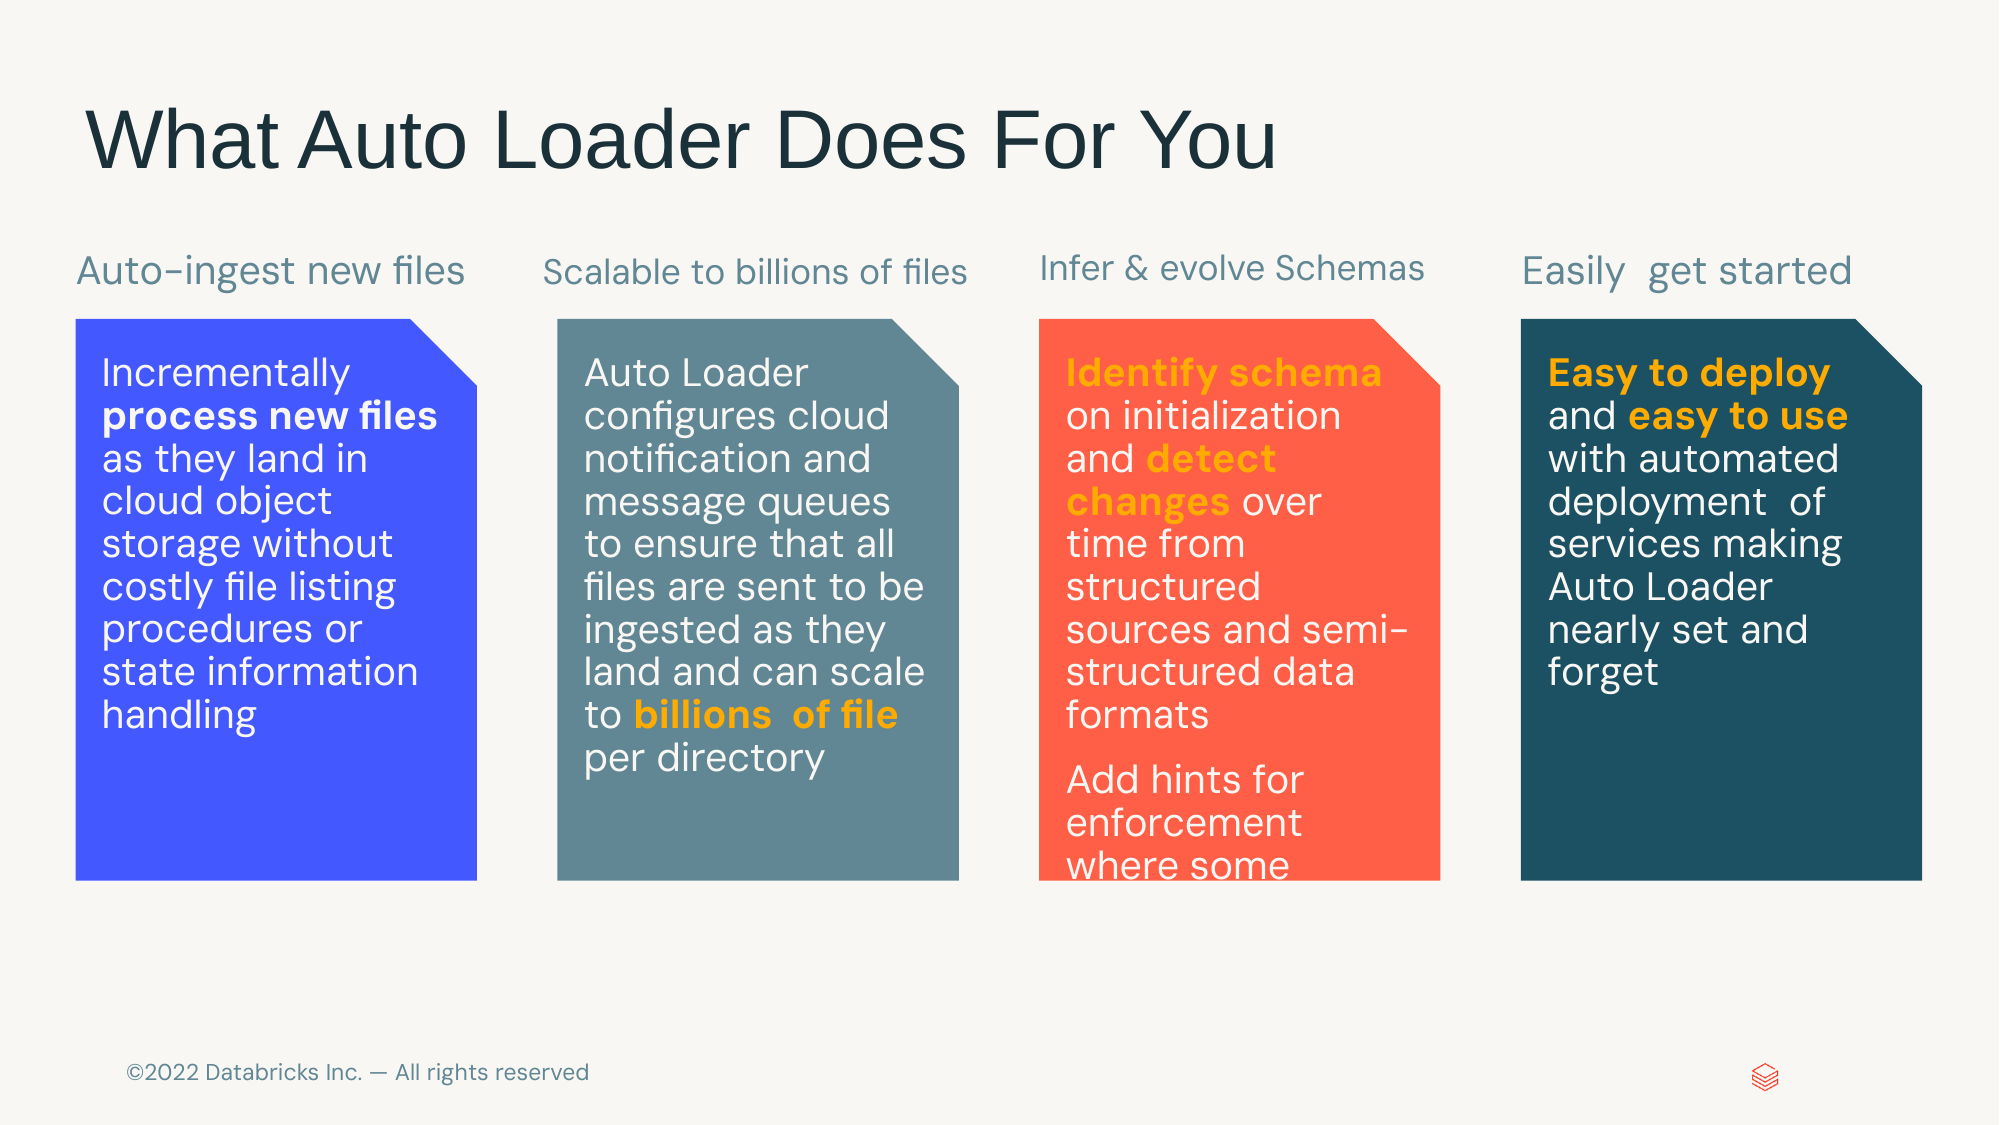

# What Auto Loader Does For You
Auto-ingest new files
Infer & evolve Schemas
Easily  get started
Scalable to billions of files
Incrementally process new files as they land in cloud object storage without costly file listing procedures or state information handling

Auto Loader configures cloud notification and message queues to ensure that all files are sent to be ingested as they land and can scale to billions  of file per directory
Identify schema on initialization and detect changes over time from structured sources and semi-structured data  formats
Add hints for enforcement where some schema is known
Easy to deploy and easy to use with automated deployment  of services making Auto Loader nearly set and forget